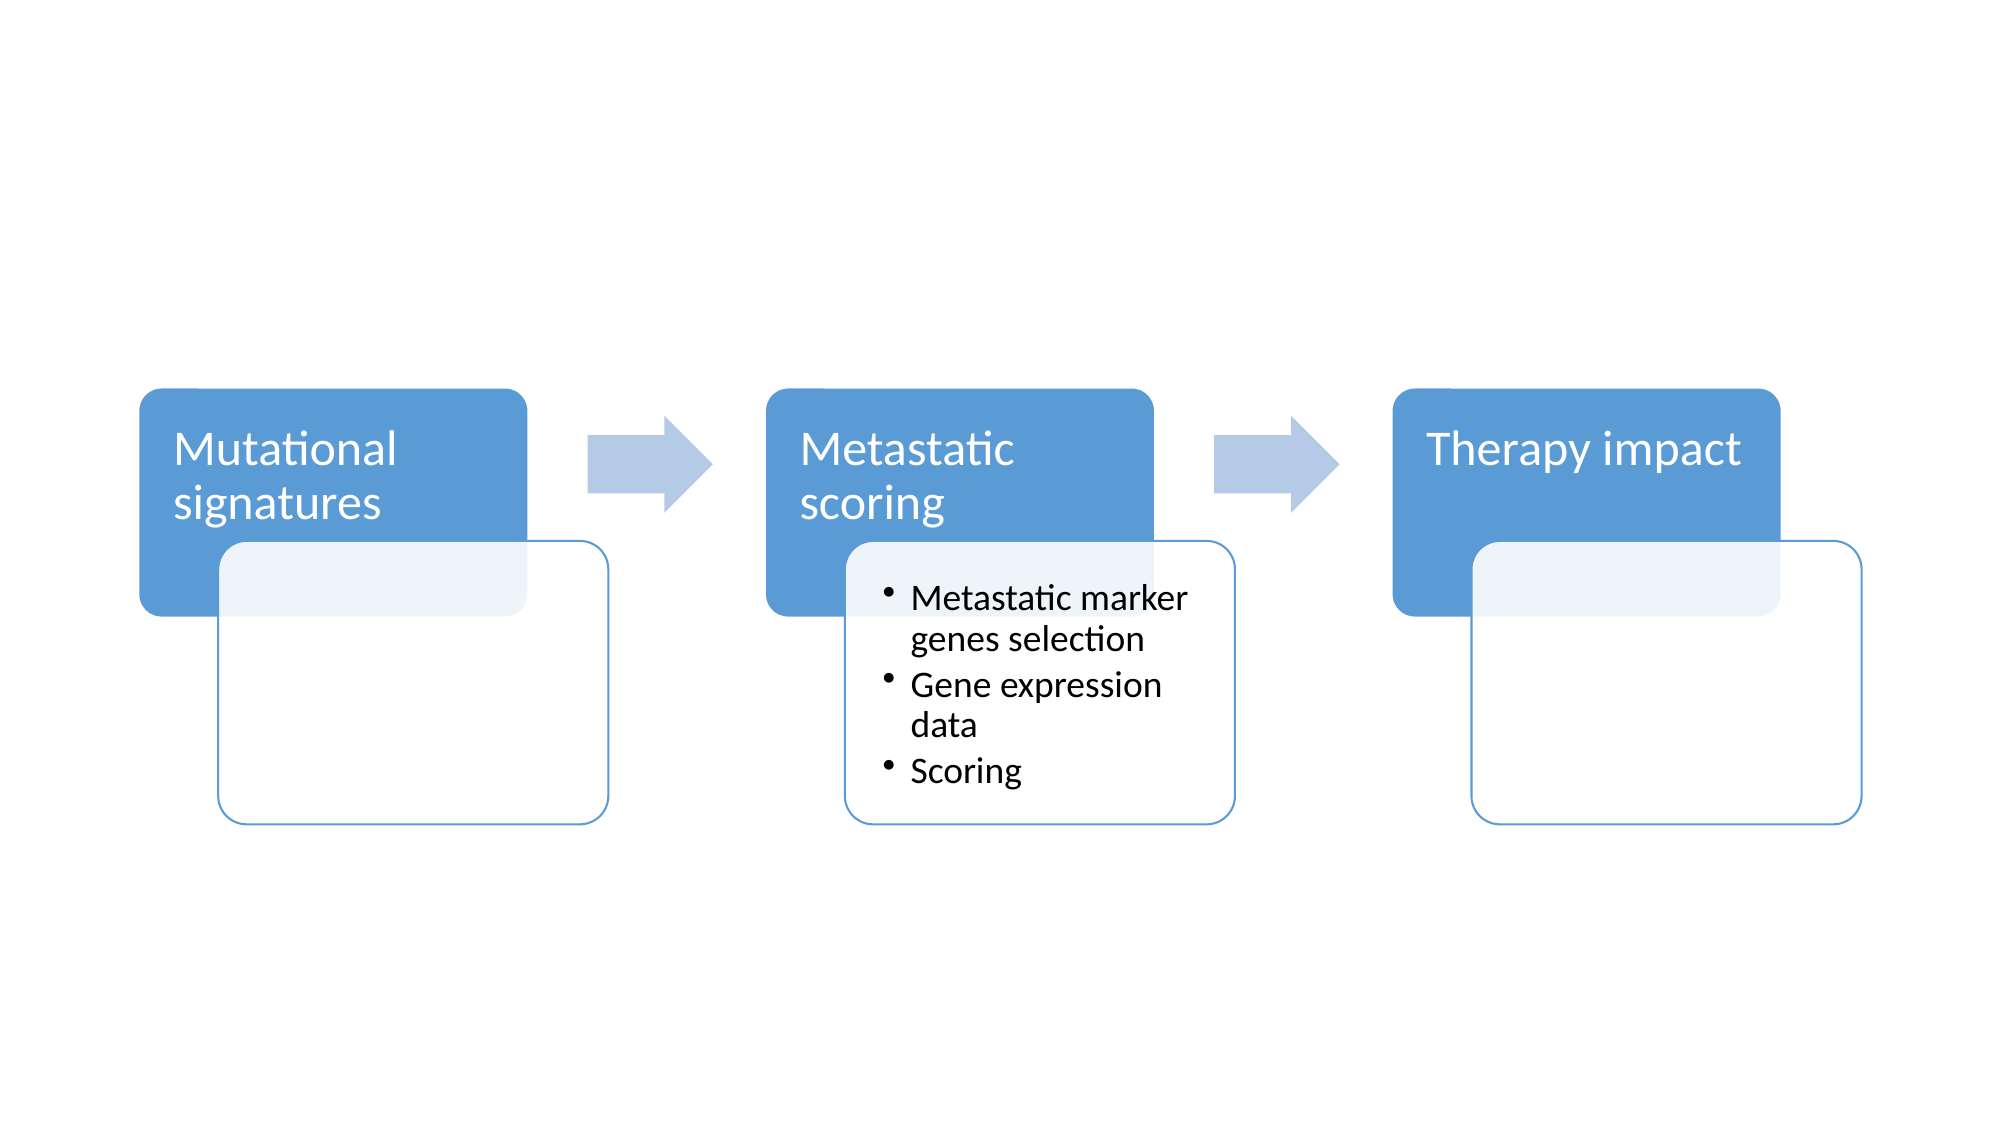

Mutational signatures

Metastatic scoring
Metastatic marker genes selection
Gene expression data
Scoring

Therapy impact